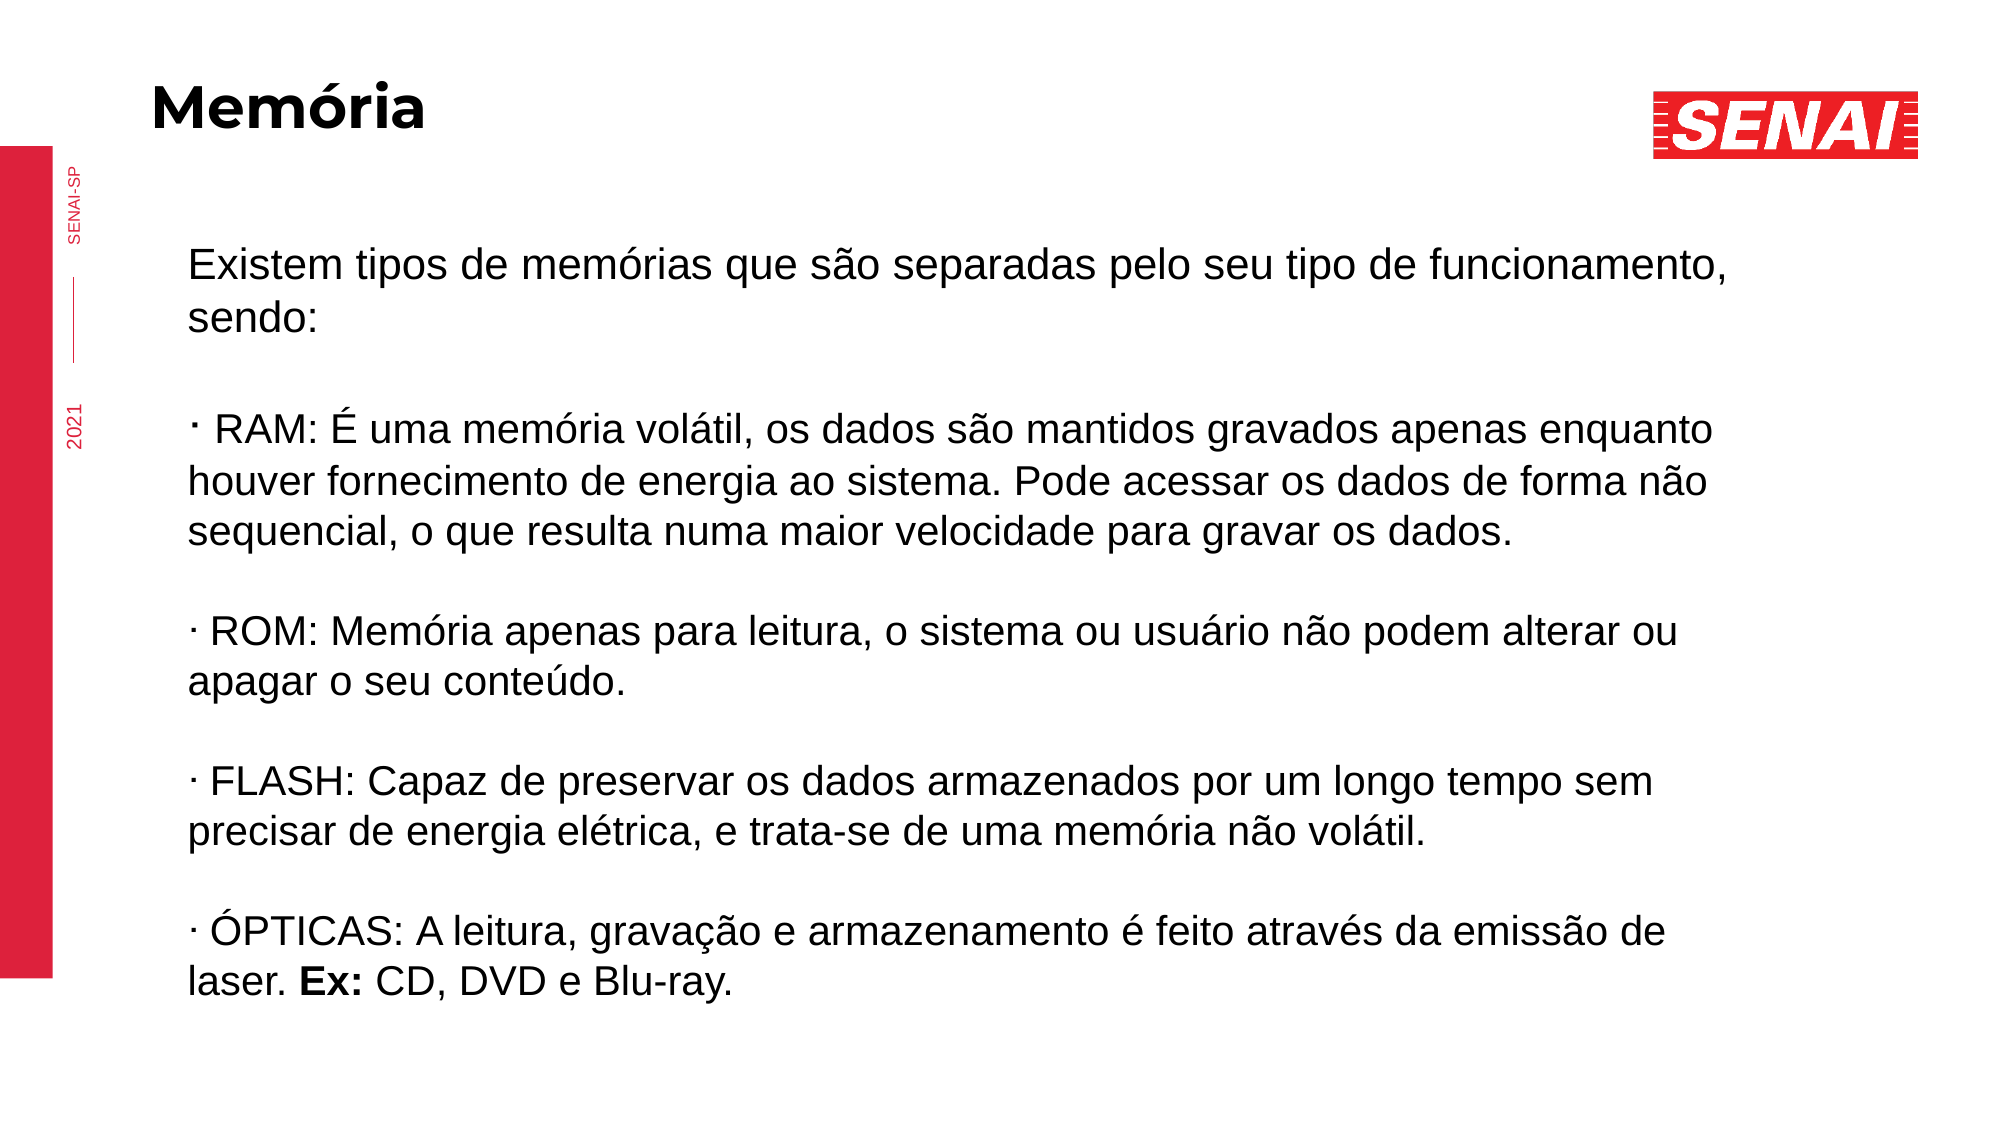

Memória
Existem tipos de memórias que são separadas pelo seu tipo de funcionamento, sendo:

ᐧ RAM: É uma memória volátil, os dados são mantidos gravados apenas enquanto houver fornecimento de energia ao sistema. Pode acessar os dados de forma não sequencial, o que resulta numa maior velocidade para gravar os dados.

ᐧ ROM: Memória apenas para leitura, o sistema ou usuário não podem alterar ou apagar o seu conteúdo.

ᐧ FLASH: Capaz de preservar os dados armazenados por um longo tempo sem precisar de energia elétrica, e trata-se de uma memória não volátil.

ᐧ ÓPTICAS: A leitura, gravação e armazenamento é feito através da emissão de laser. Ex: CD, DVD e Blu-ray.